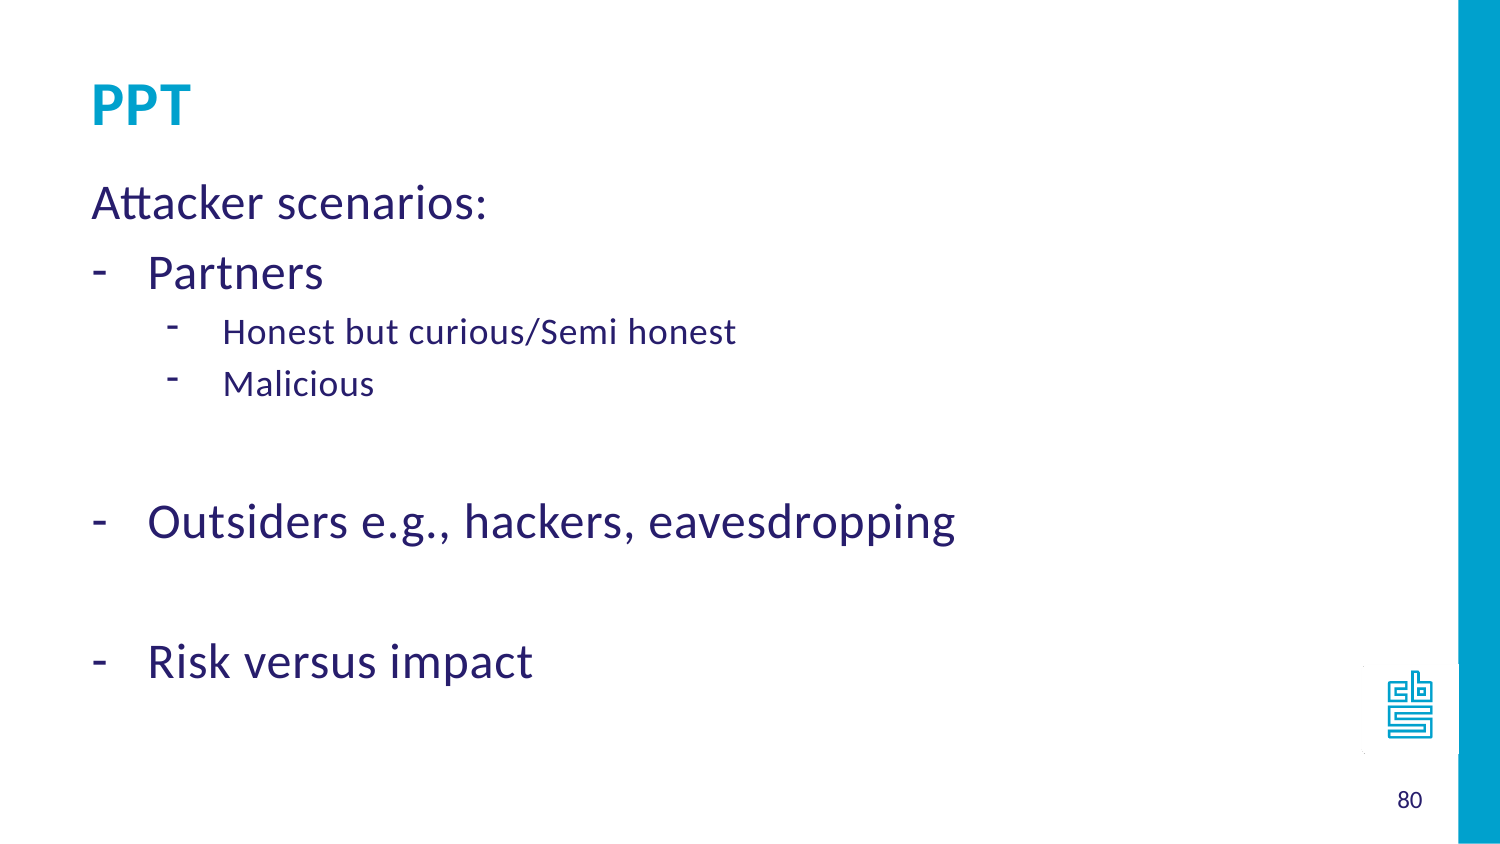

PPT
Attacker scenarios:
Partners
Honest but curious/Semi honest
Malicious

Outsiders e.g., hackers, eavesdropping

Risk versus impact

80